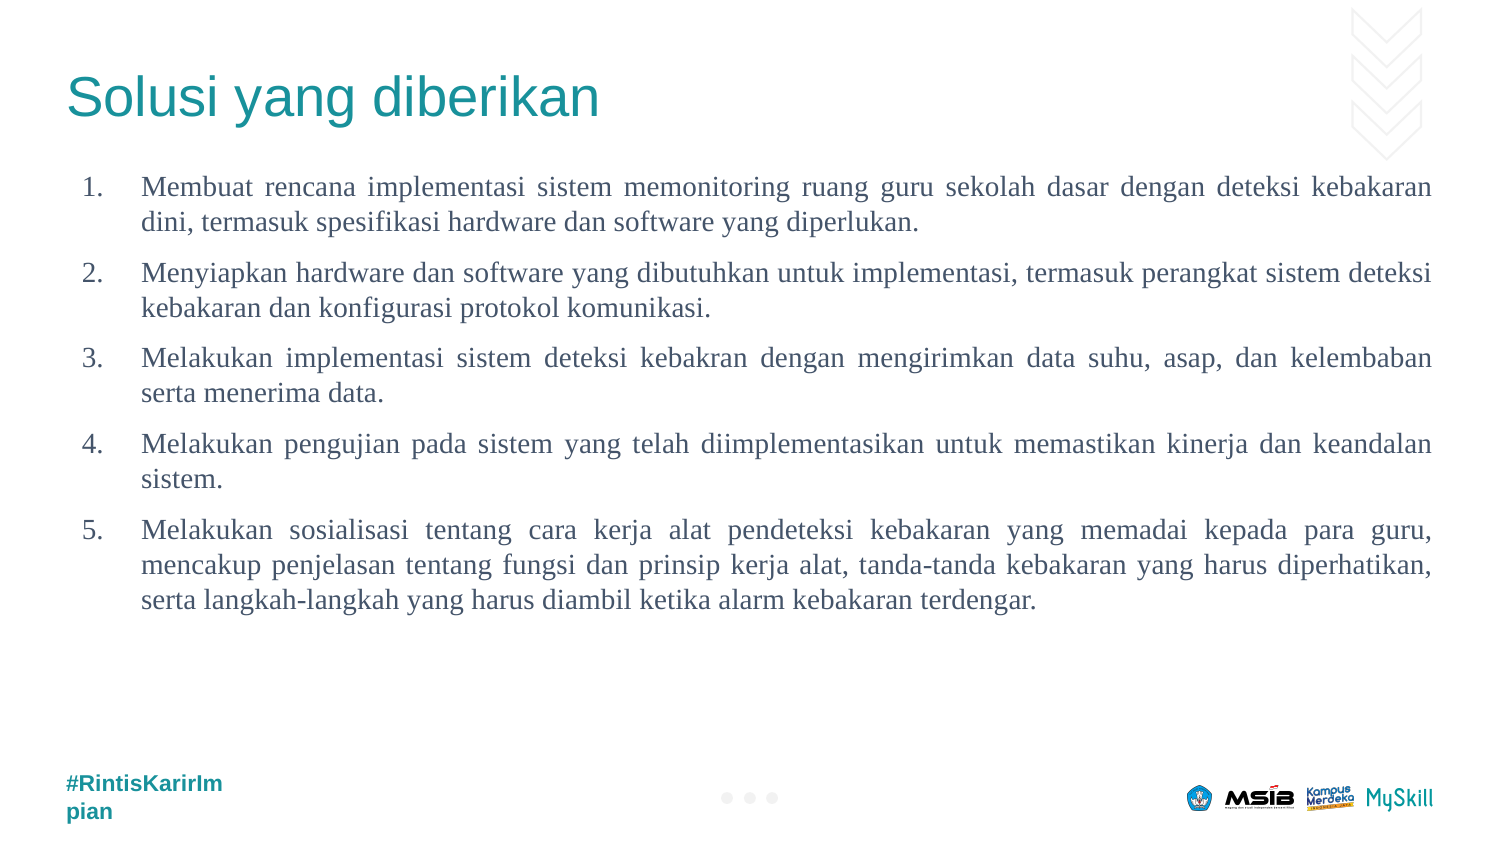

# Solusi yang diberikan
Membuat rencana implementasi sistem memonitoring ruang guru sekolah dasar dengan deteksi kebakaran dini, termasuk spesifikasi hardware dan software yang diperlukan.
Menyiapkan hardware dan software yang dibutuhkan untuk implementasi, termasuk perangkat sistem deteksi kebakaran dan konfigurasi protokol komunikasi.
Melakukan implementasi sistem deteksi kebakran dengan mengirimkan data suhu, asap, dan kelembaban serta menerima data.
Melakukan pengujian pada sistem yang telah diimplementasikan untuk memastikan kinerja dan keandalan sistem.
Melakukan sosialisasi tentang cara kerja alat pendeteksi kebakaran yang memadai kepada para guru, mencakup penjelasan tentang fungsi dan prinsip kerja alat, tanda-tanda kebakaran yang harus diperhatikan, serta langkah-langkah yang harus diambil ketika alarm kebakaran terdengar.